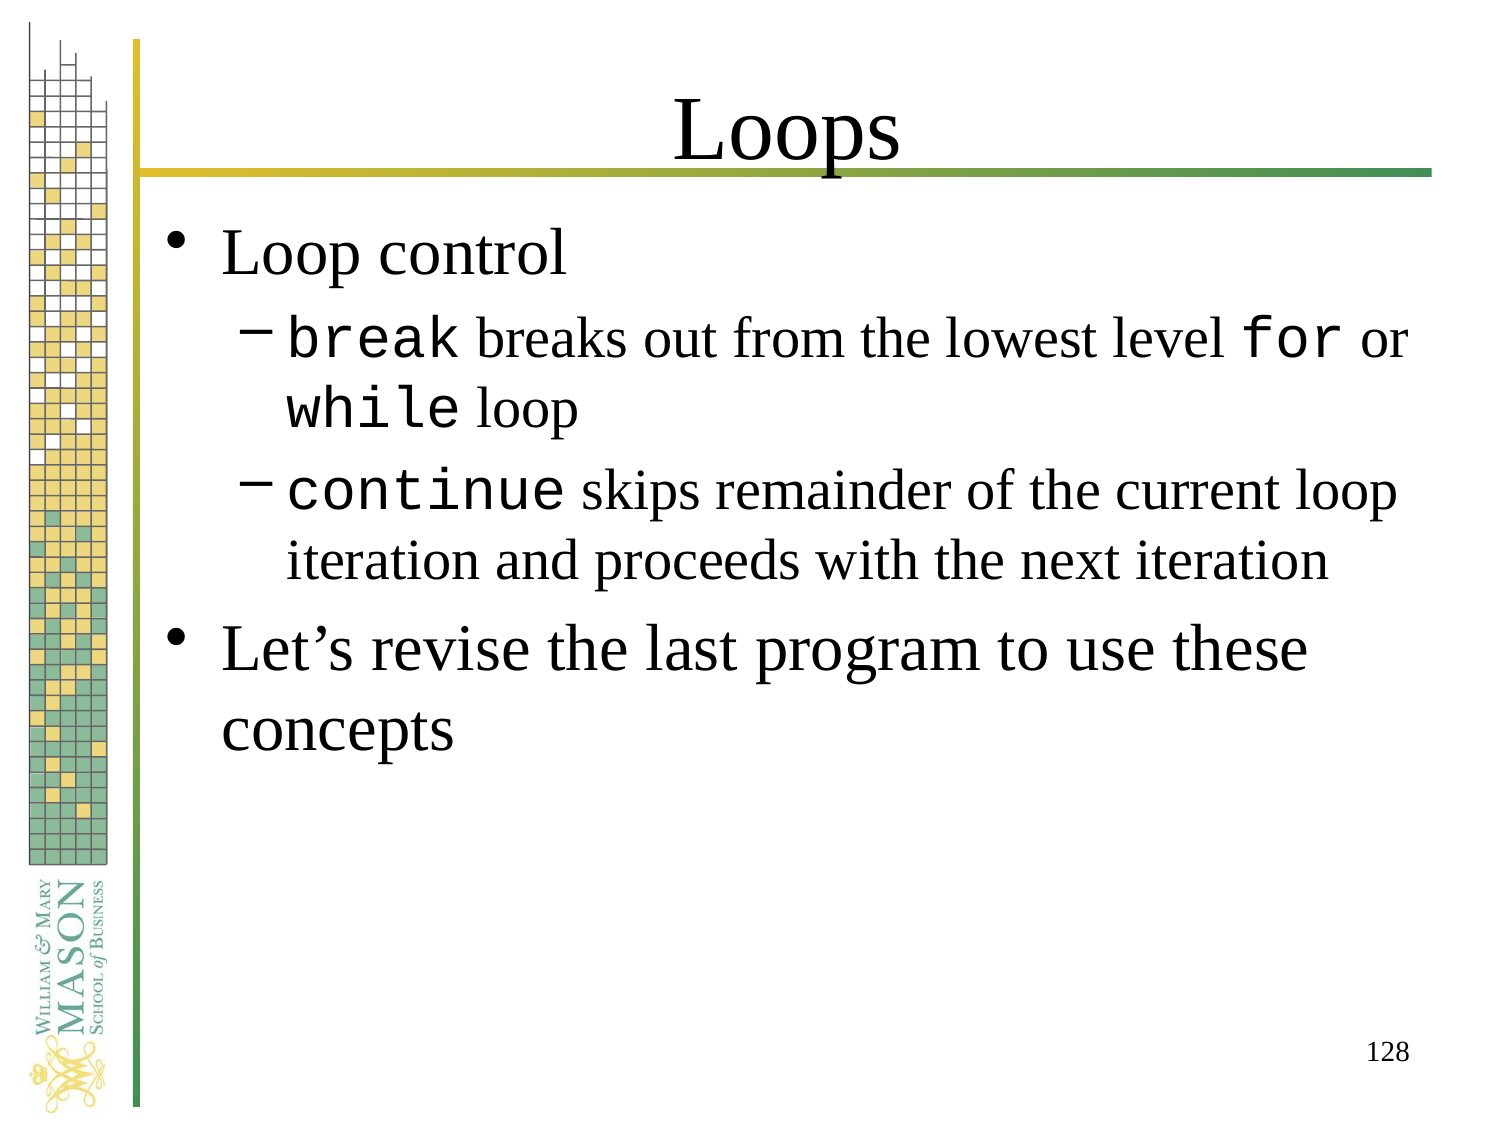

# Loops
Loop control
break breaks out from the lowest level for or while loop
continue skips remainder of the current loop iteration and proceeds with the next iteration
Let’s revise the last program to use these concepts
128